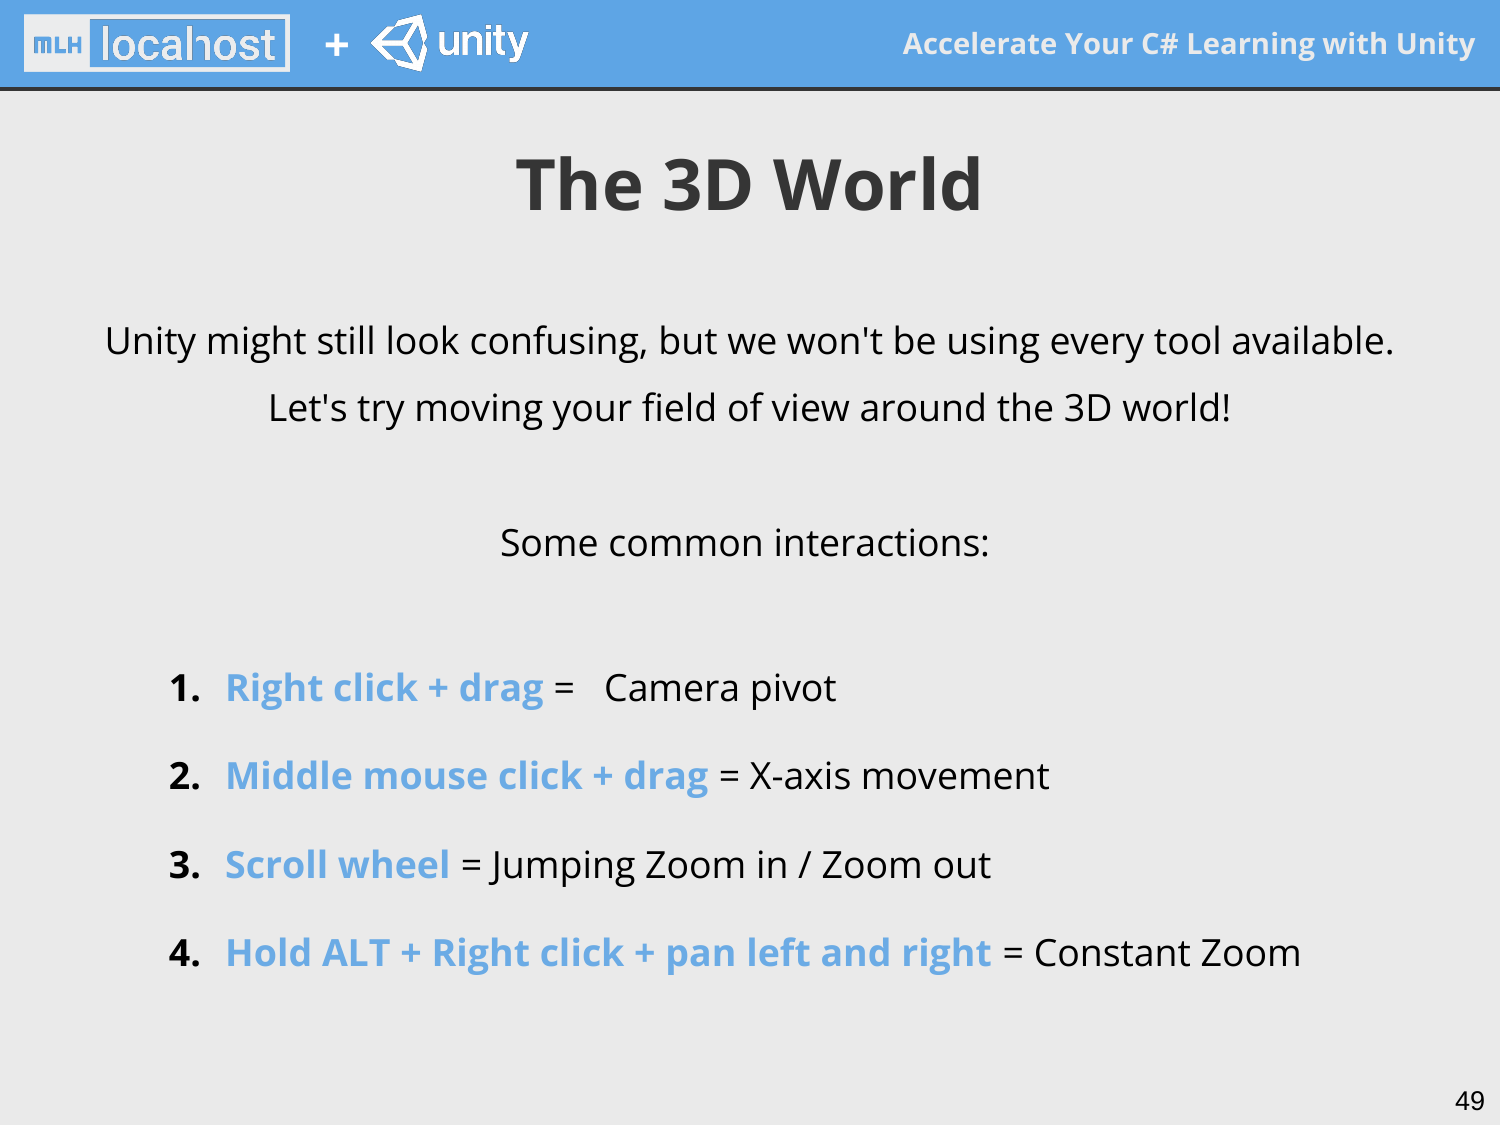

The 3D World
Unity might still look confusing, but we won't be using every tool available. Let's try moving your field of view around the 3D world!
Some common interactions:
Right click + drag =   Camera pivot
Middle mouse click + drag = X-axis movement
Scroll wheel = Jumping Zoom in / Zoom out
Hold ALT + Right click + pan left and right = Constant Zoom